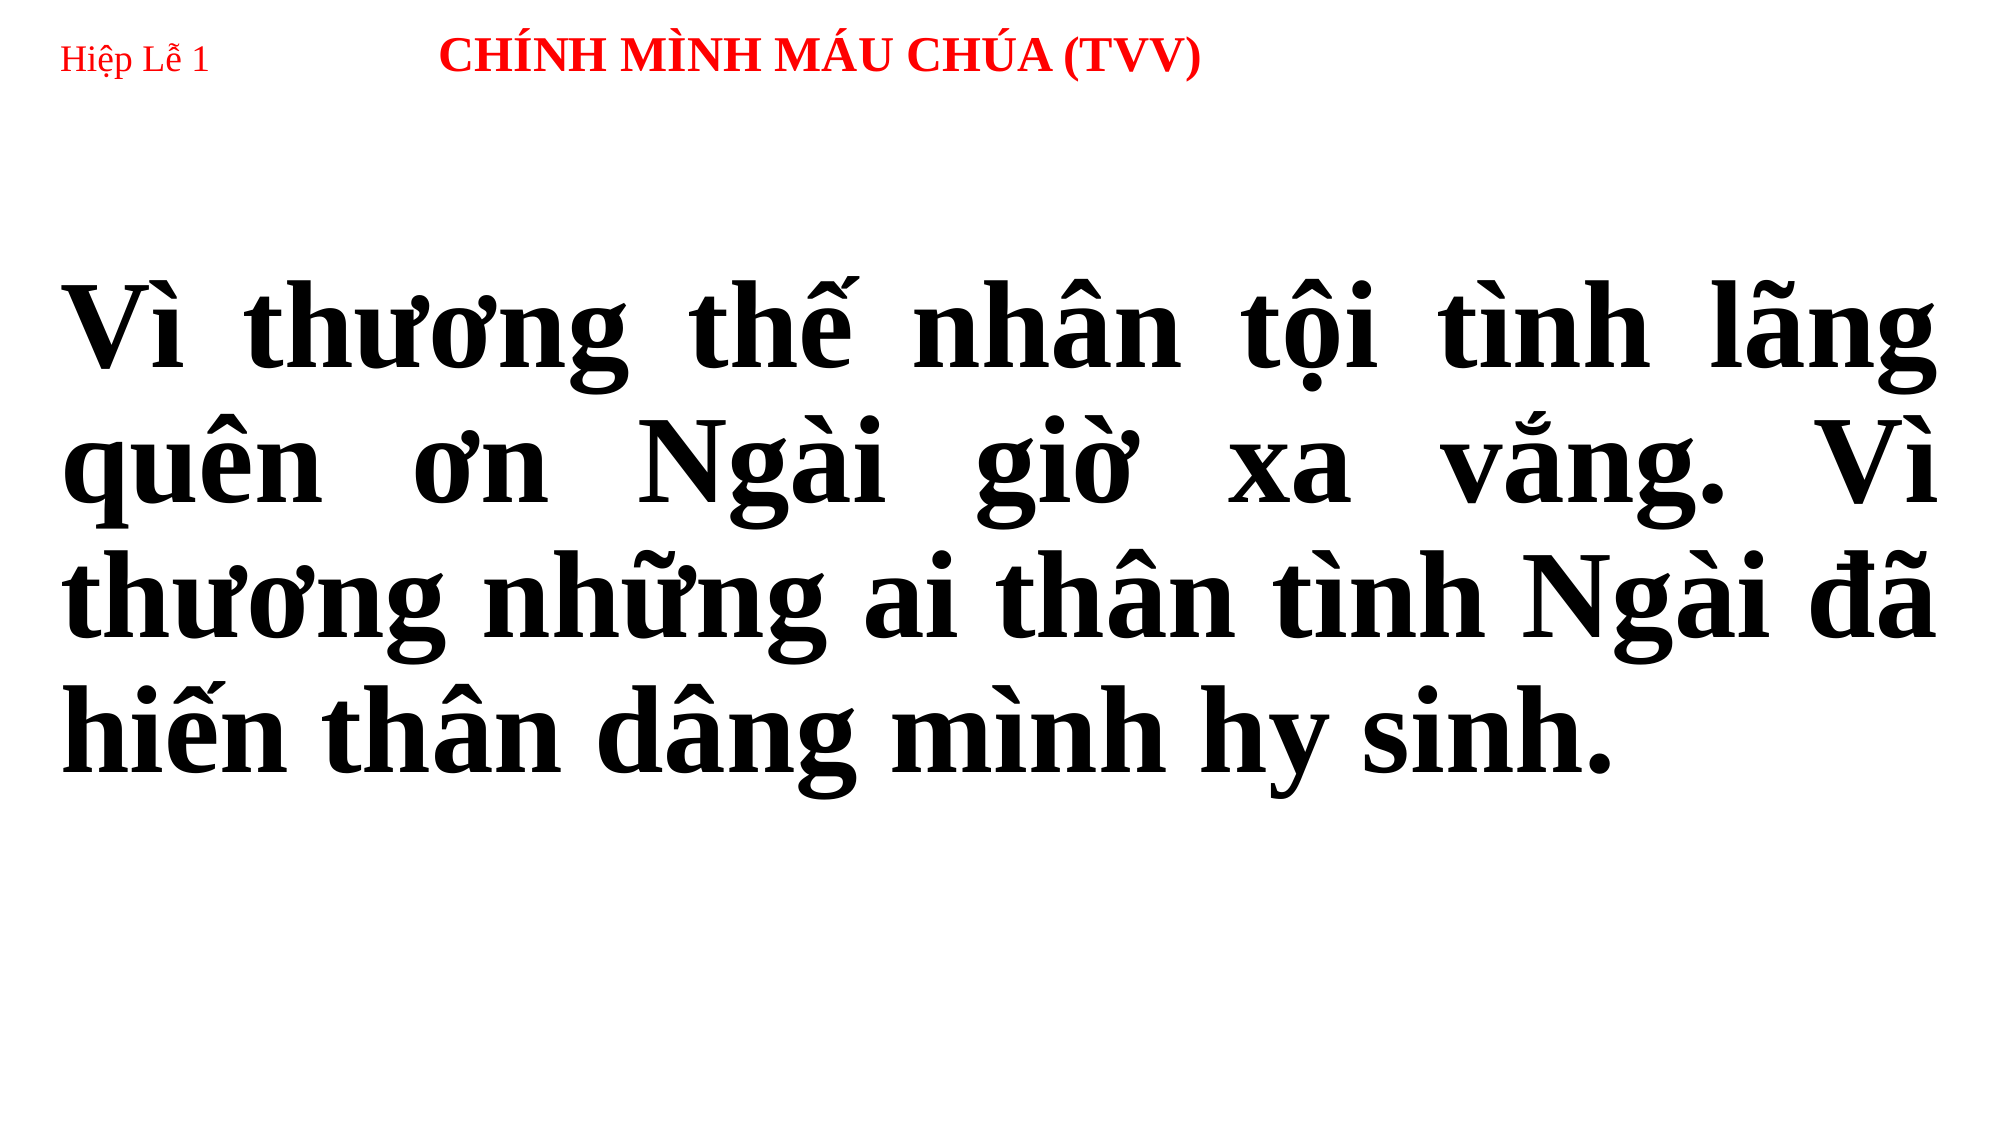

# Hiệp Lễ 1                        CHÍNH MÌNH MÁU CHÚA (TVV)
Vì thương thế nhân tội tình lãng quên ơn Ngài giờ xa vắng. Vì thương những ai thân tình Ngài đã hiến thân dâng mình hy sinh.